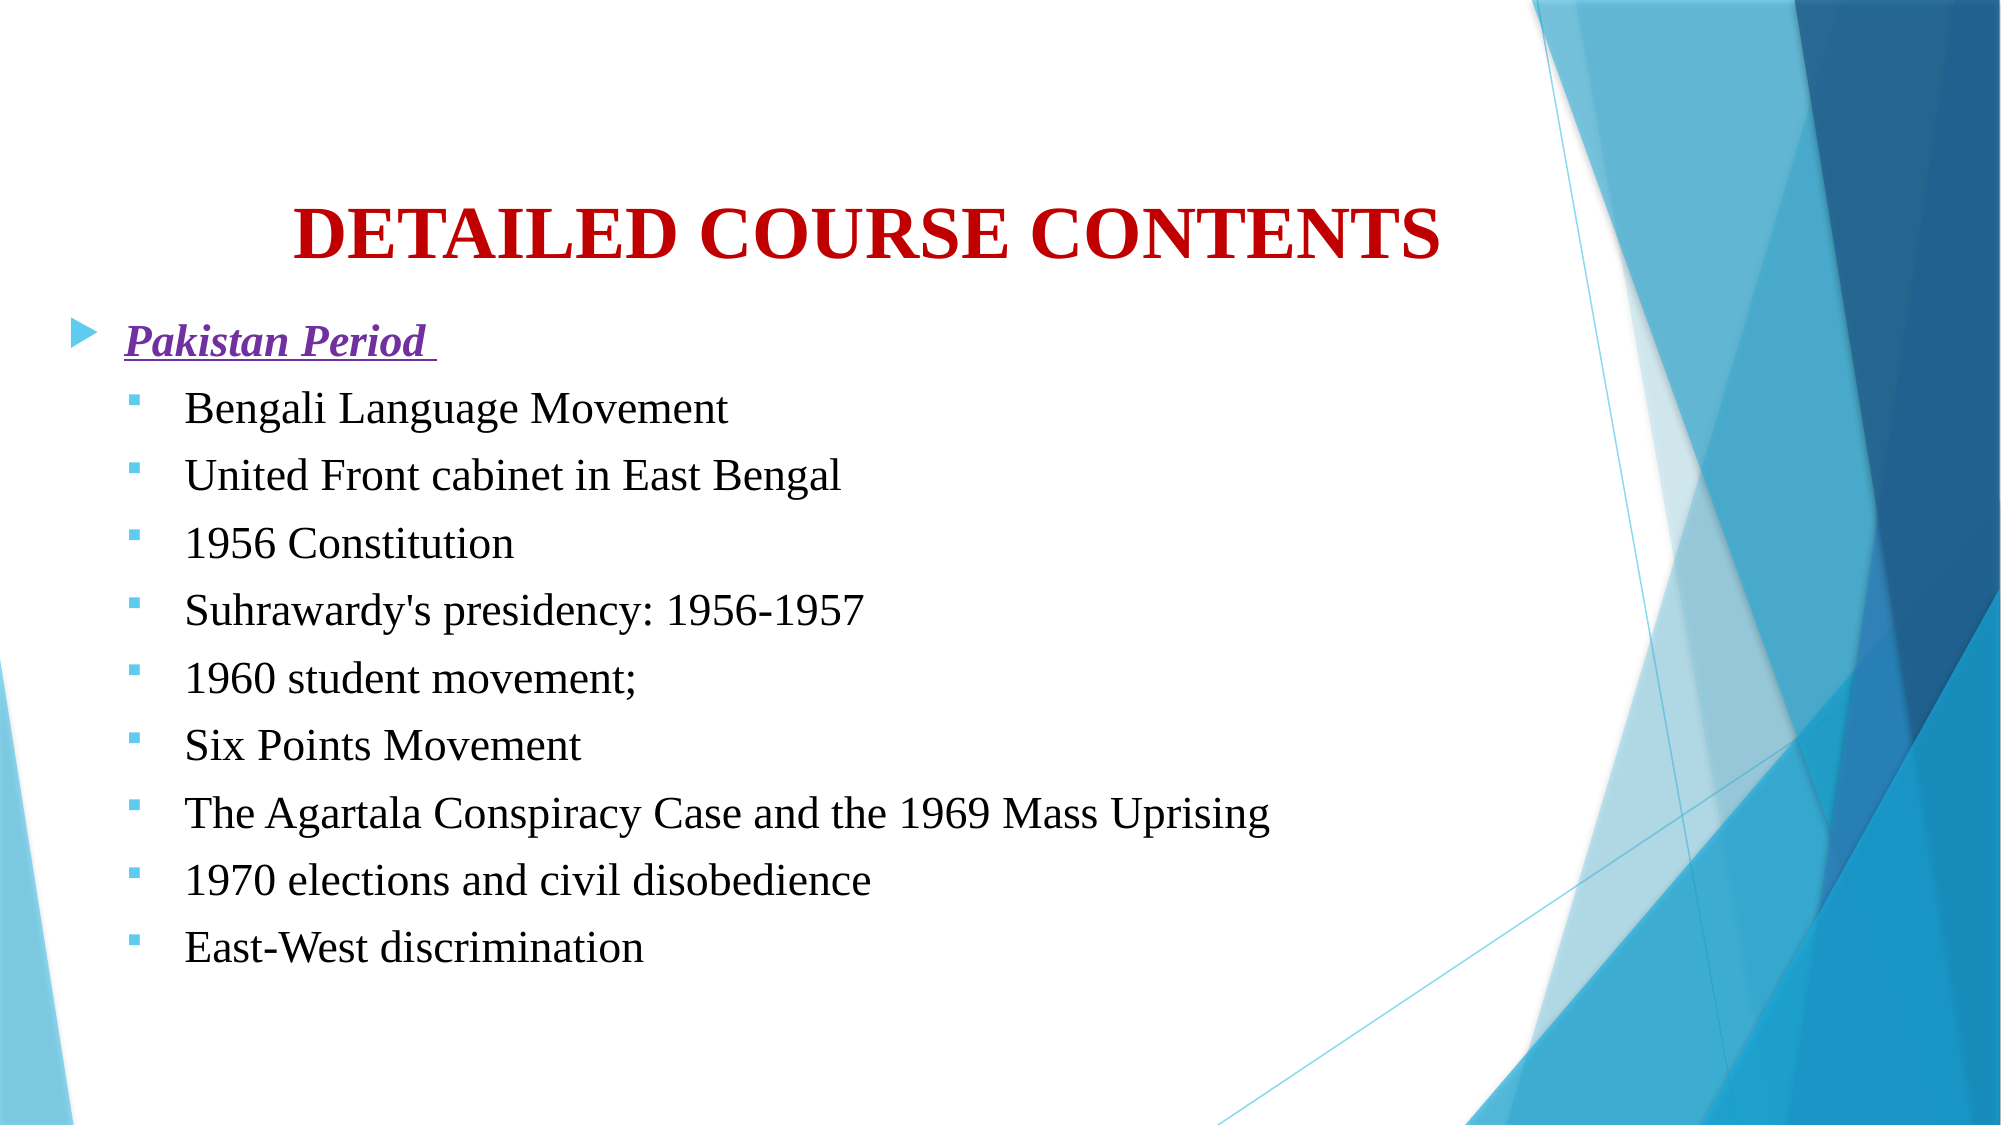

# DETAILED COURSE CONTENTS
Pakistan Period
Bengali Language Movement
United Front cabinet in East Bengal
1956 Constitution
Suhrawardy's presidency: 1956-1957
1960 student movement;
Six Points Movement
The Agartala Conspiracy Case and the 1969 Mass Uprising
1970 elections and civil disobedience
East-West discrimination